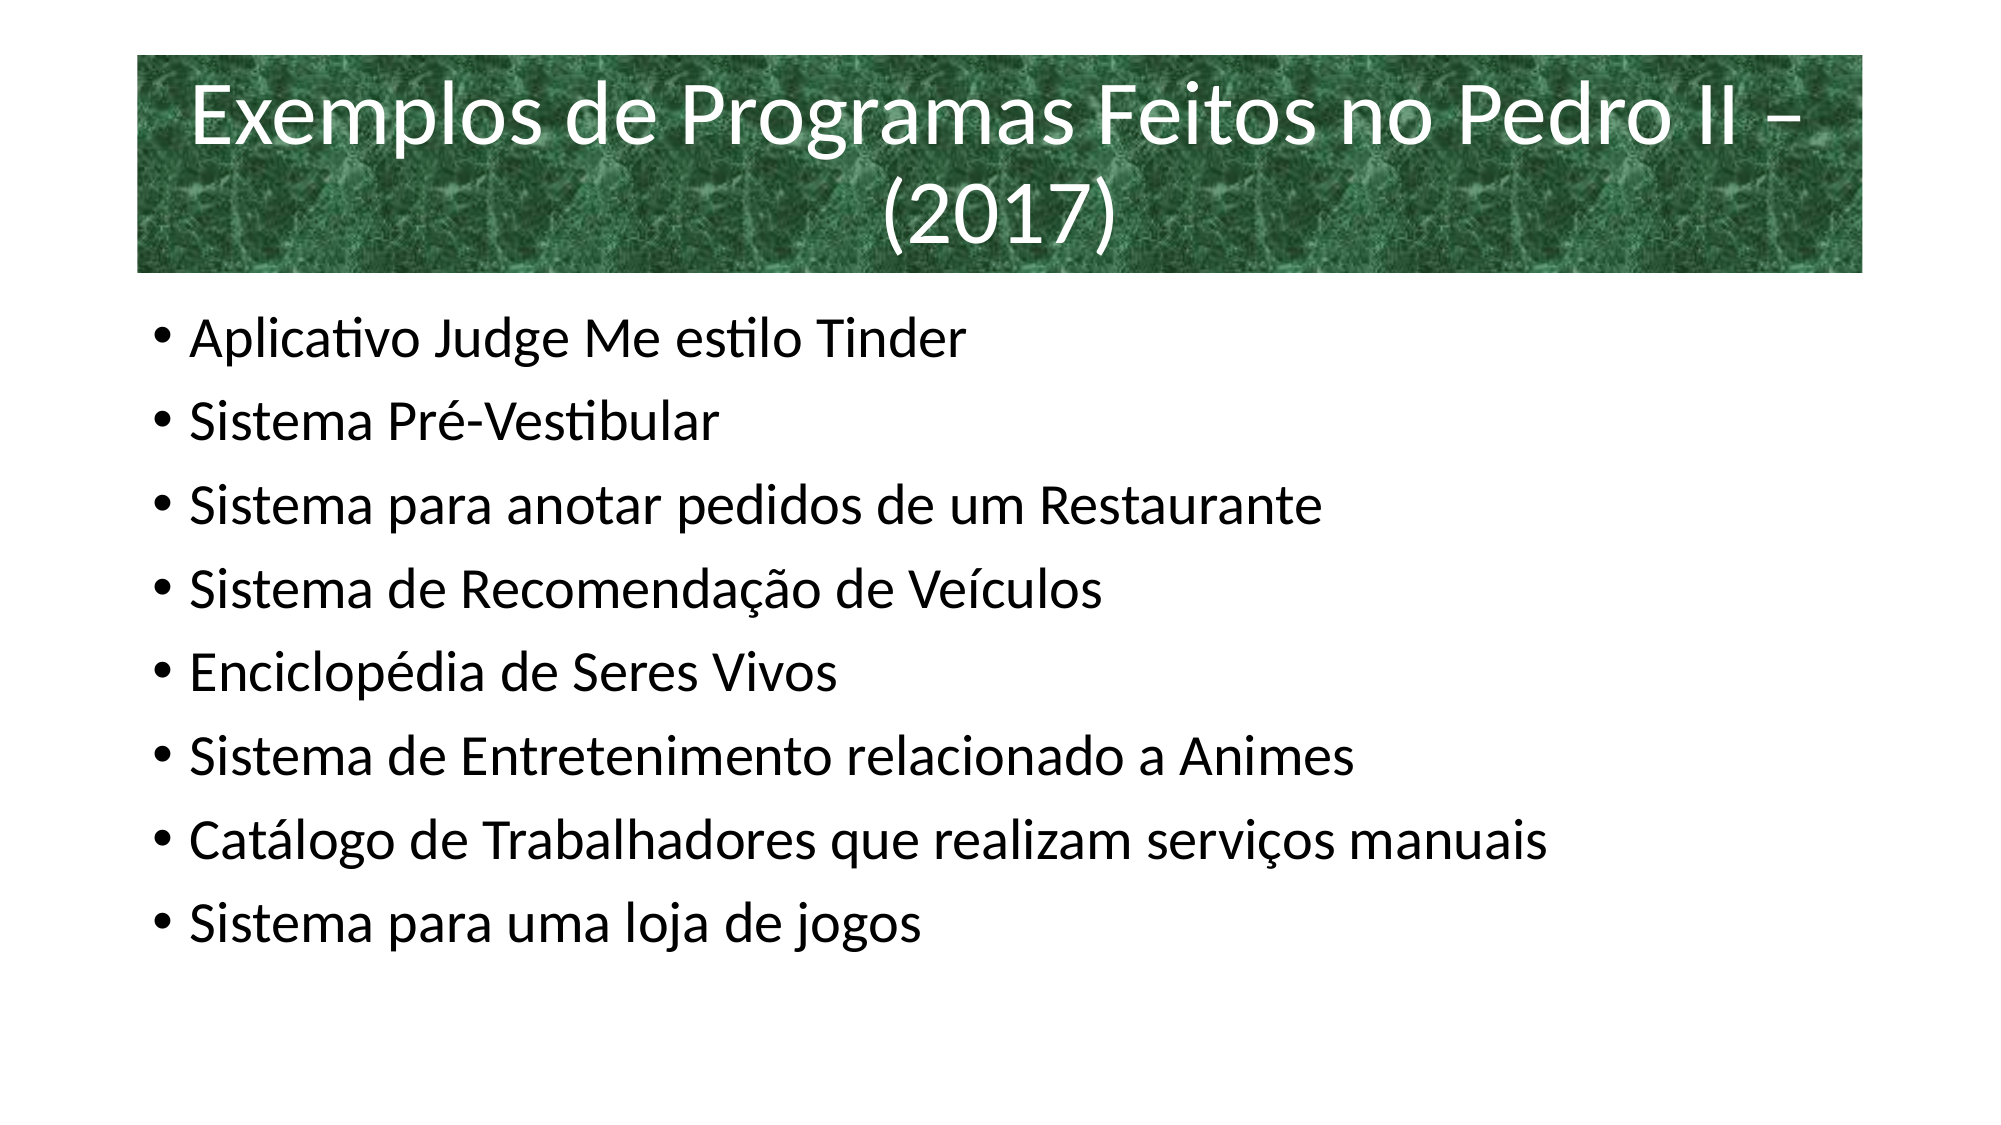

# Exemplos de Programas Feitos no Pedro II – (2017)
Aplicativo Judge Me estilo Tinder
Sistema Pré-Vestibular
Sistema para anotar pedidos de um Restaurante
Sistema de Recomendação de Veículos
Enciclopédia de Seres Vivos
Sistema de Entretenimento relacionado a Animes
Catálogo de Trabalhadores que realizam serviços manuais
Sistema para uma loja de jogos